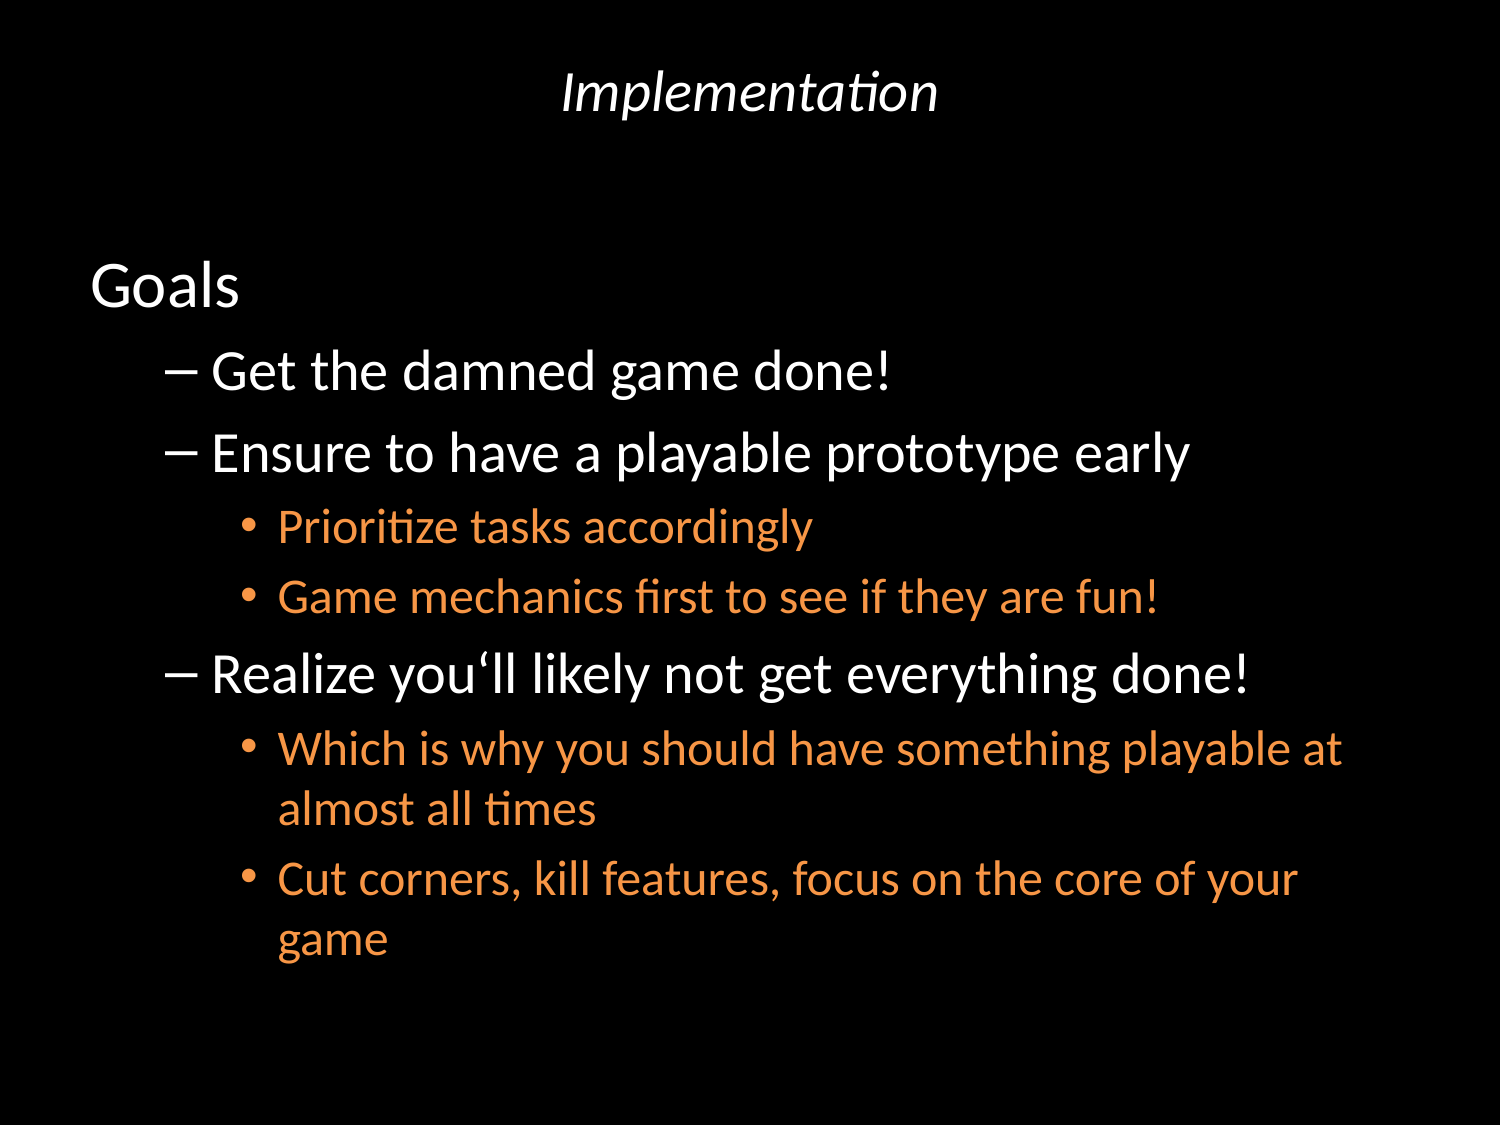

# Implementation
Goals
Get the damned game done!
Ensure to have a playable prototype early
Prioritize tasks accordingly
Game mechanics first to see if they are fun!
Realize you‘ll likely not get everything done!
Which is why you should have something playable at almost all times
Cut corners, kill features, focus on the core of your game